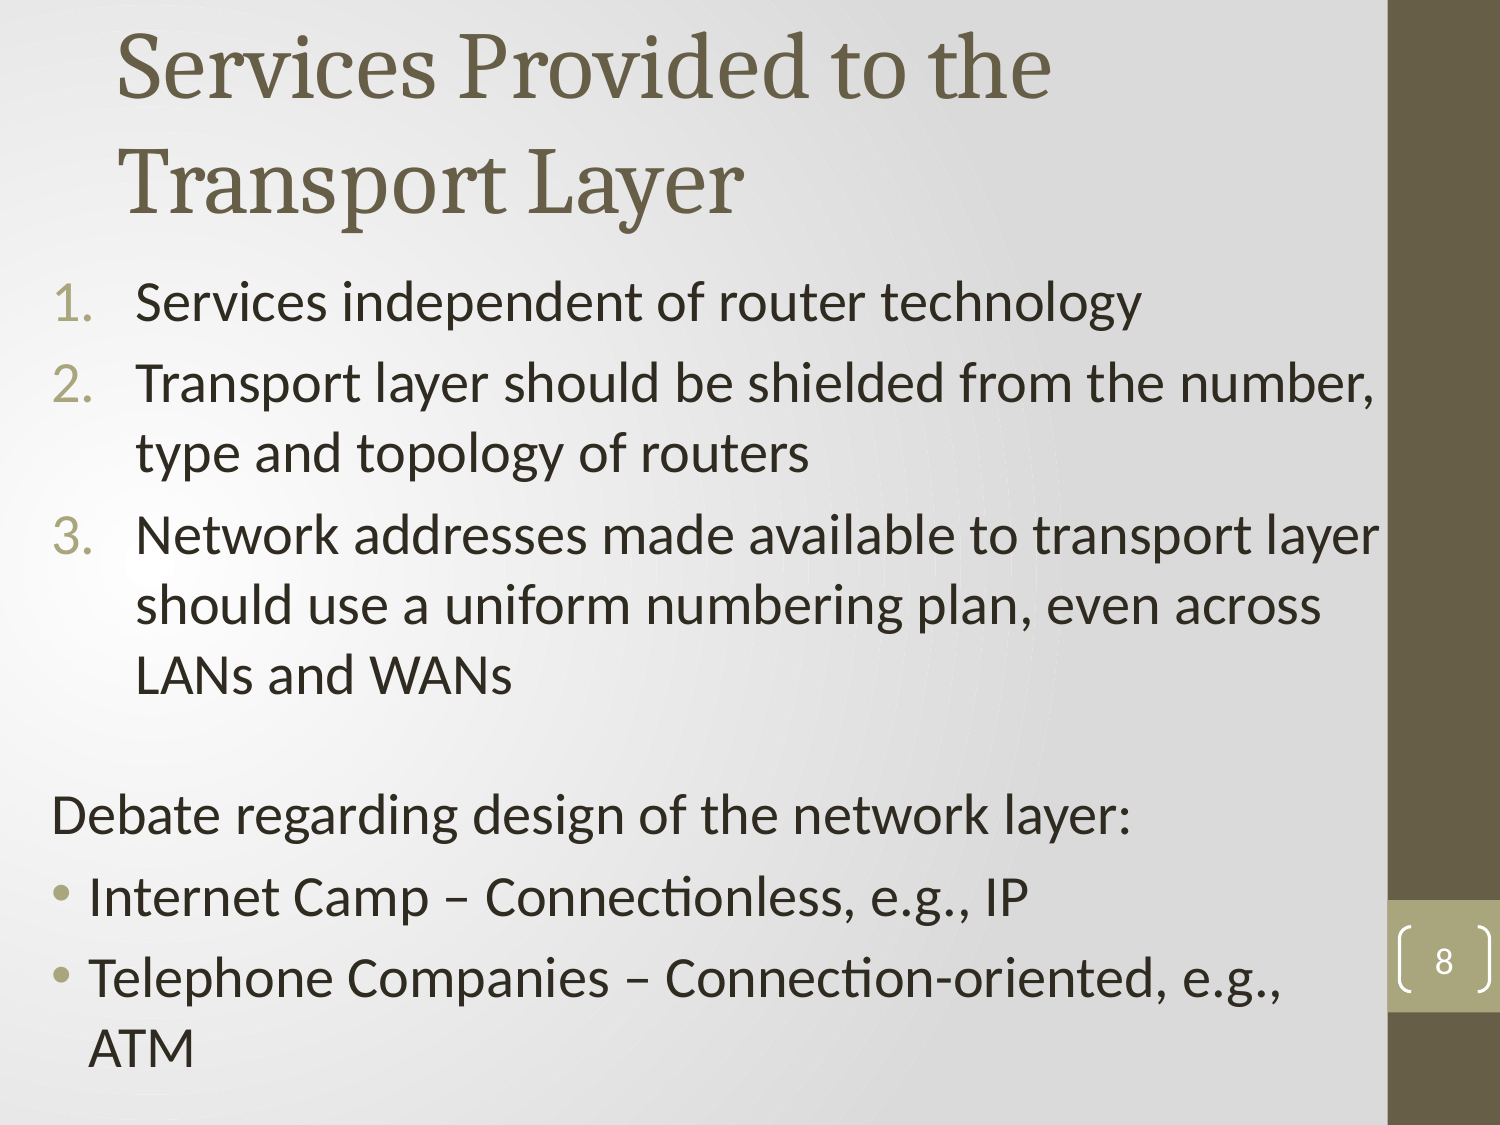

# Services Provided to the Transport Layer
Services independent of router technology
Transport layer should be shielded from the number, type and topology of routers
Network addresses made available to transport layer should use a uniform numbering plan, even across LANs and WANs

Debate regarding design of the network layer:
Internet Camp – Connectionless, e.g., IP
Telephone Companies – Connection-oriented, e.g., ATM
8